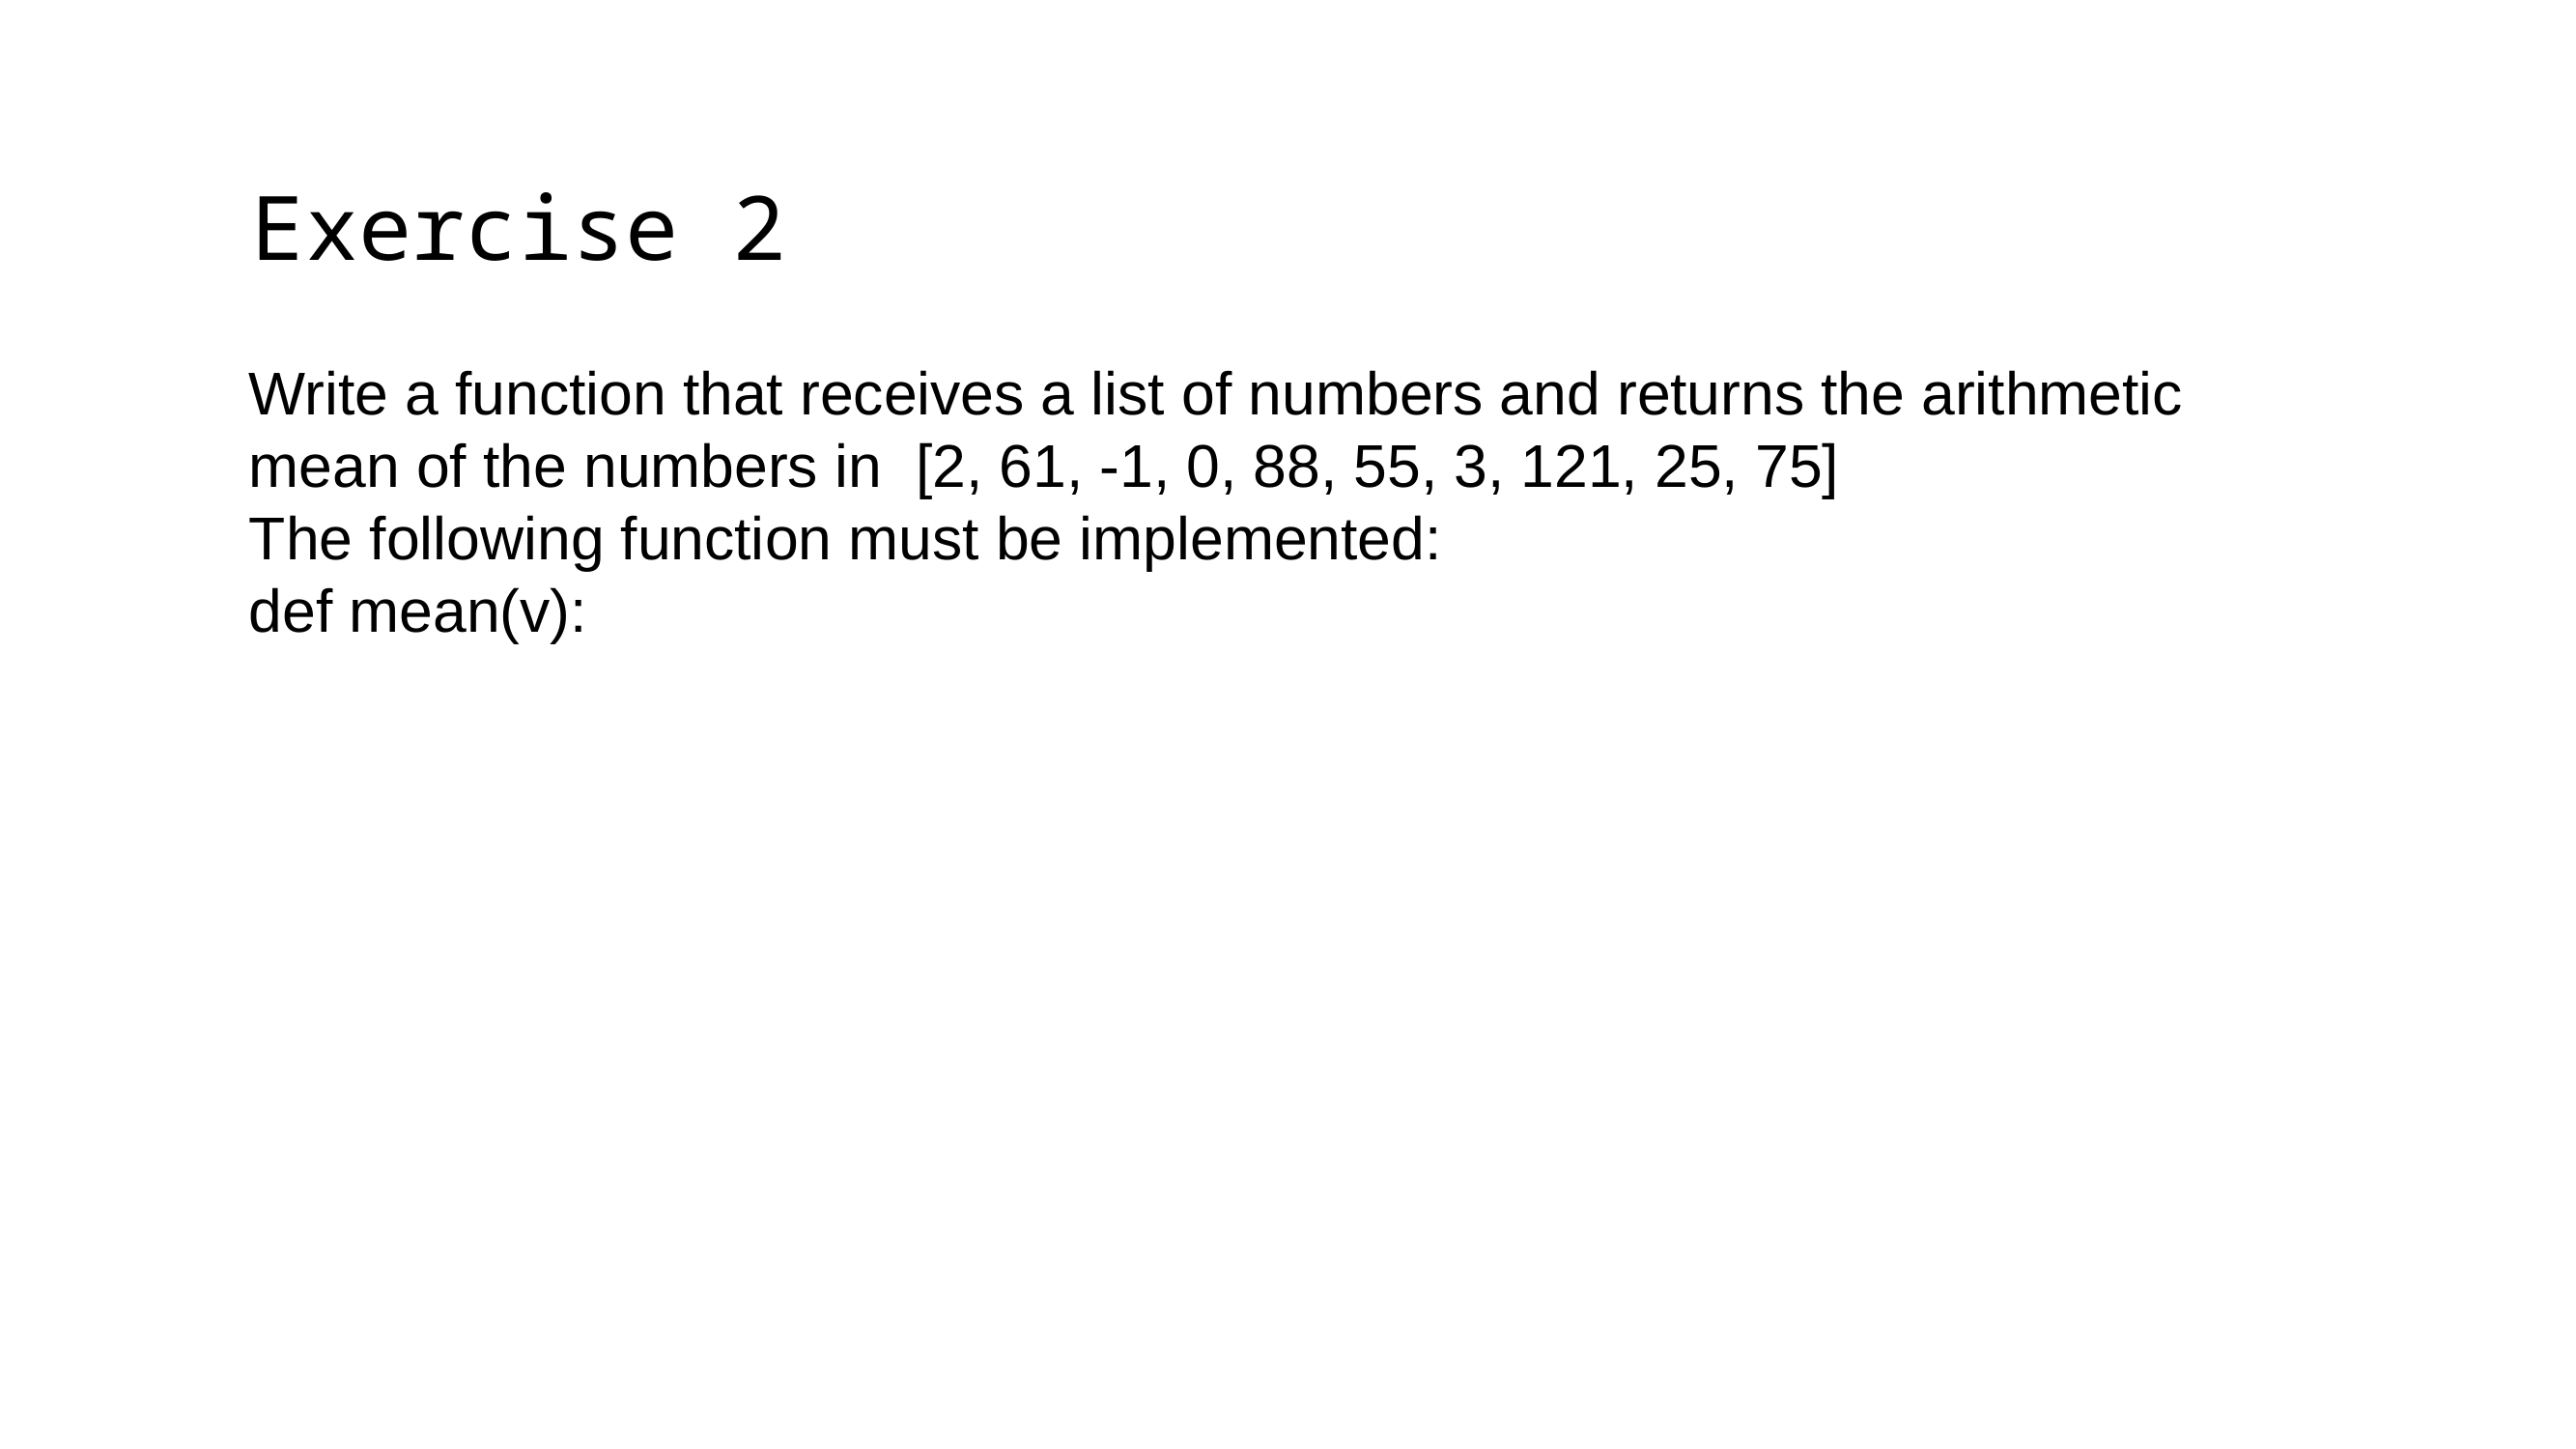

Exercise 2
Write a function that receives a list of numbers and returns the arithmetic mean of the numbers in  [2, 61, -1, 0, 88, 55, 3, 121, 25, 75]
The following function must be implemented:
def mean(v):